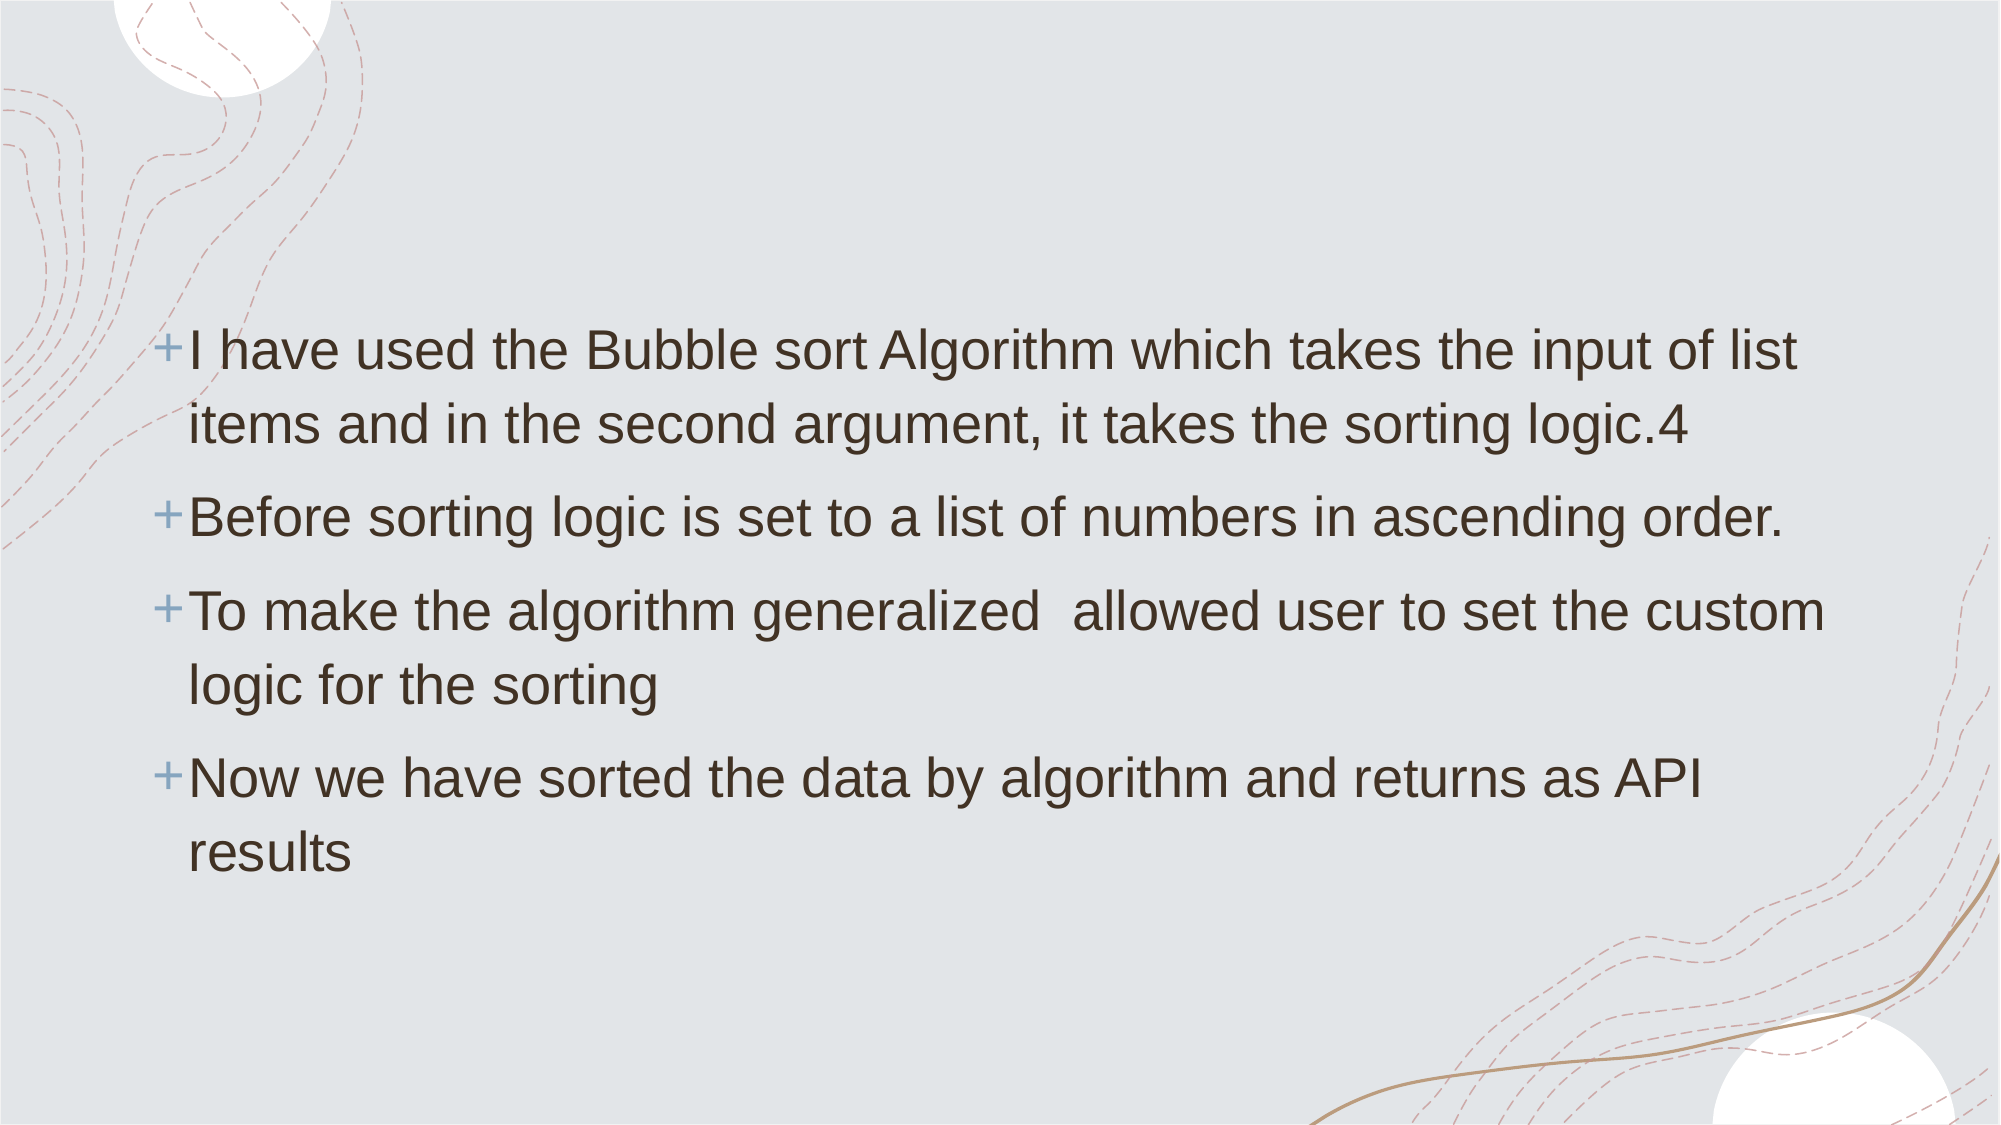

I have used the Bubble sort Algorithm which takes the input of list items and in the second argument, it takes the sorting logic.4
Before sorting logic is set to a list of numbers in ascending order.
To make the algorithm generalized  allowed user to set the custom logic for the sorting
Now we have sorted the data by algorithm and returns as API results